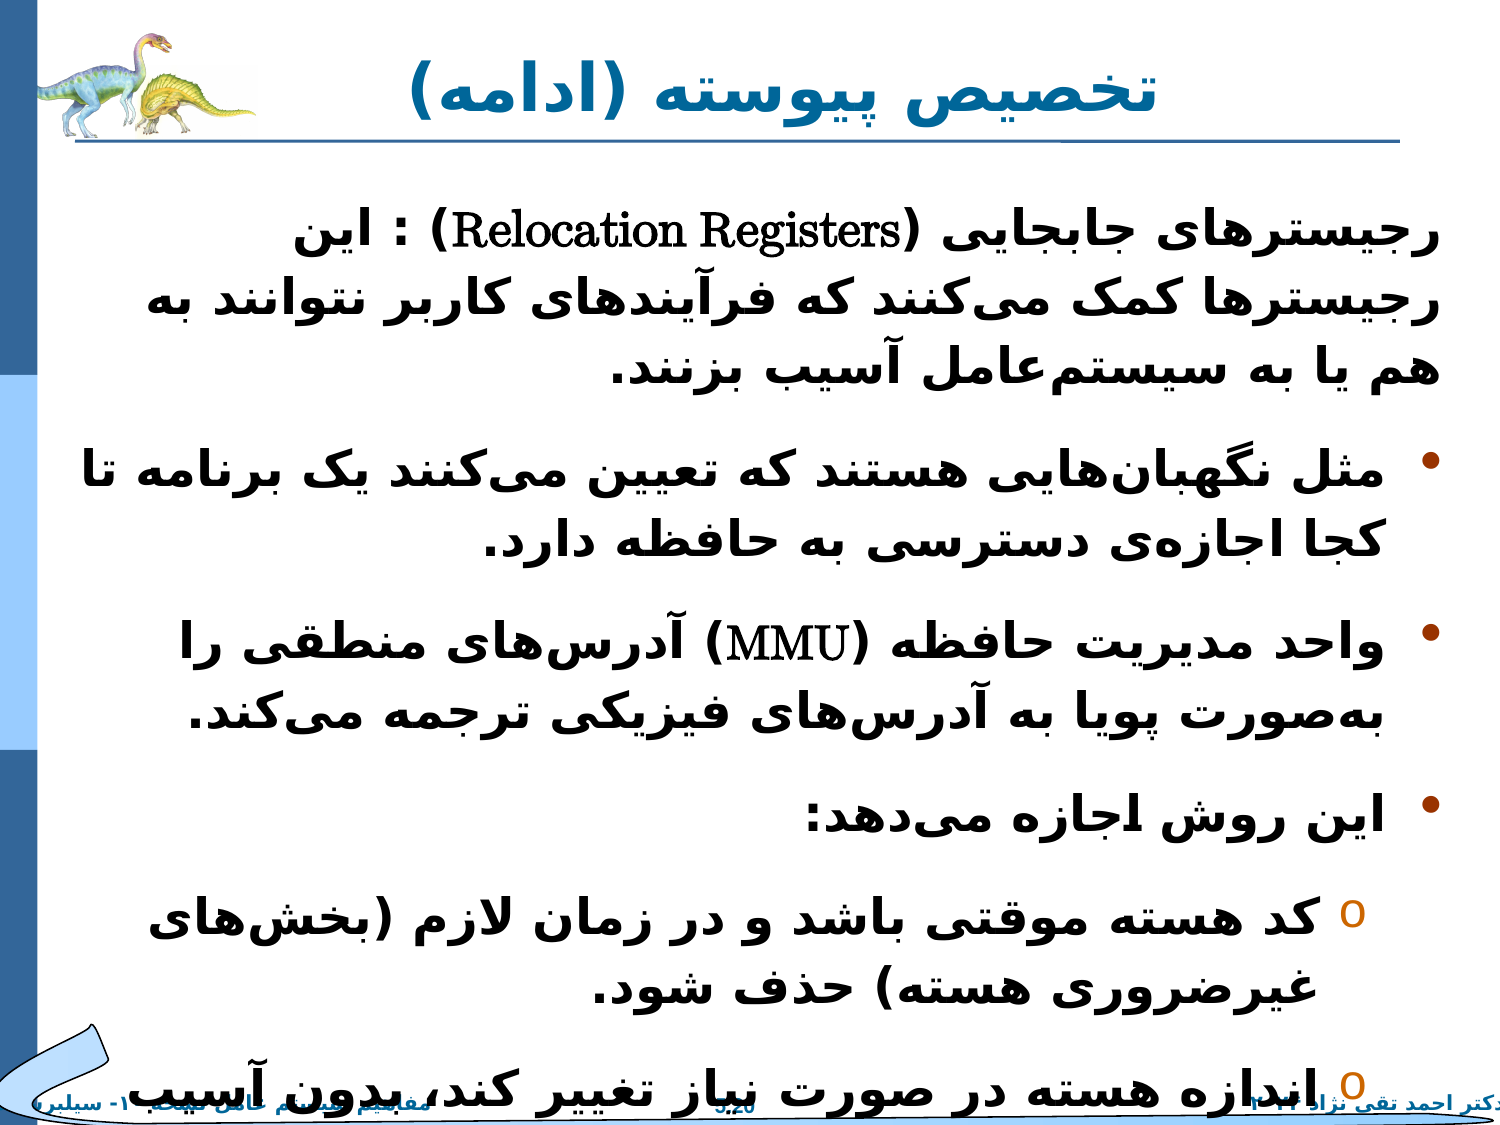

# تخصیص پیوسته (ادامه)
رجیسترهای جابجایی (Relocation Registers) : این رجیسترها کمک می‌کنند که فرآیندهای کاربر نتوانند به هم یا به سیستم‌عامل آسیب بزنند.
مثل نگهبان‌هایی هستند که تعیین می‌کنند یک برنامه تا کجا اجازه‌ی دسترسی به حافظه دارد.
واحد مدیریت حافظه (MMU) آدرس‌های منطقی را به‌صورت پویا به آدرس‌های فیزیکی ترجمه می‌کند.
این روش اجازه می‌دهد:
کد هسته موقتی باشد و در زمان لازم (بخش‌های غیرضروری هسته) حذف شود.
اندازه هسته در صورت نیاز تغییر کند، بدون آسیب به برنامه‌های دیگر.